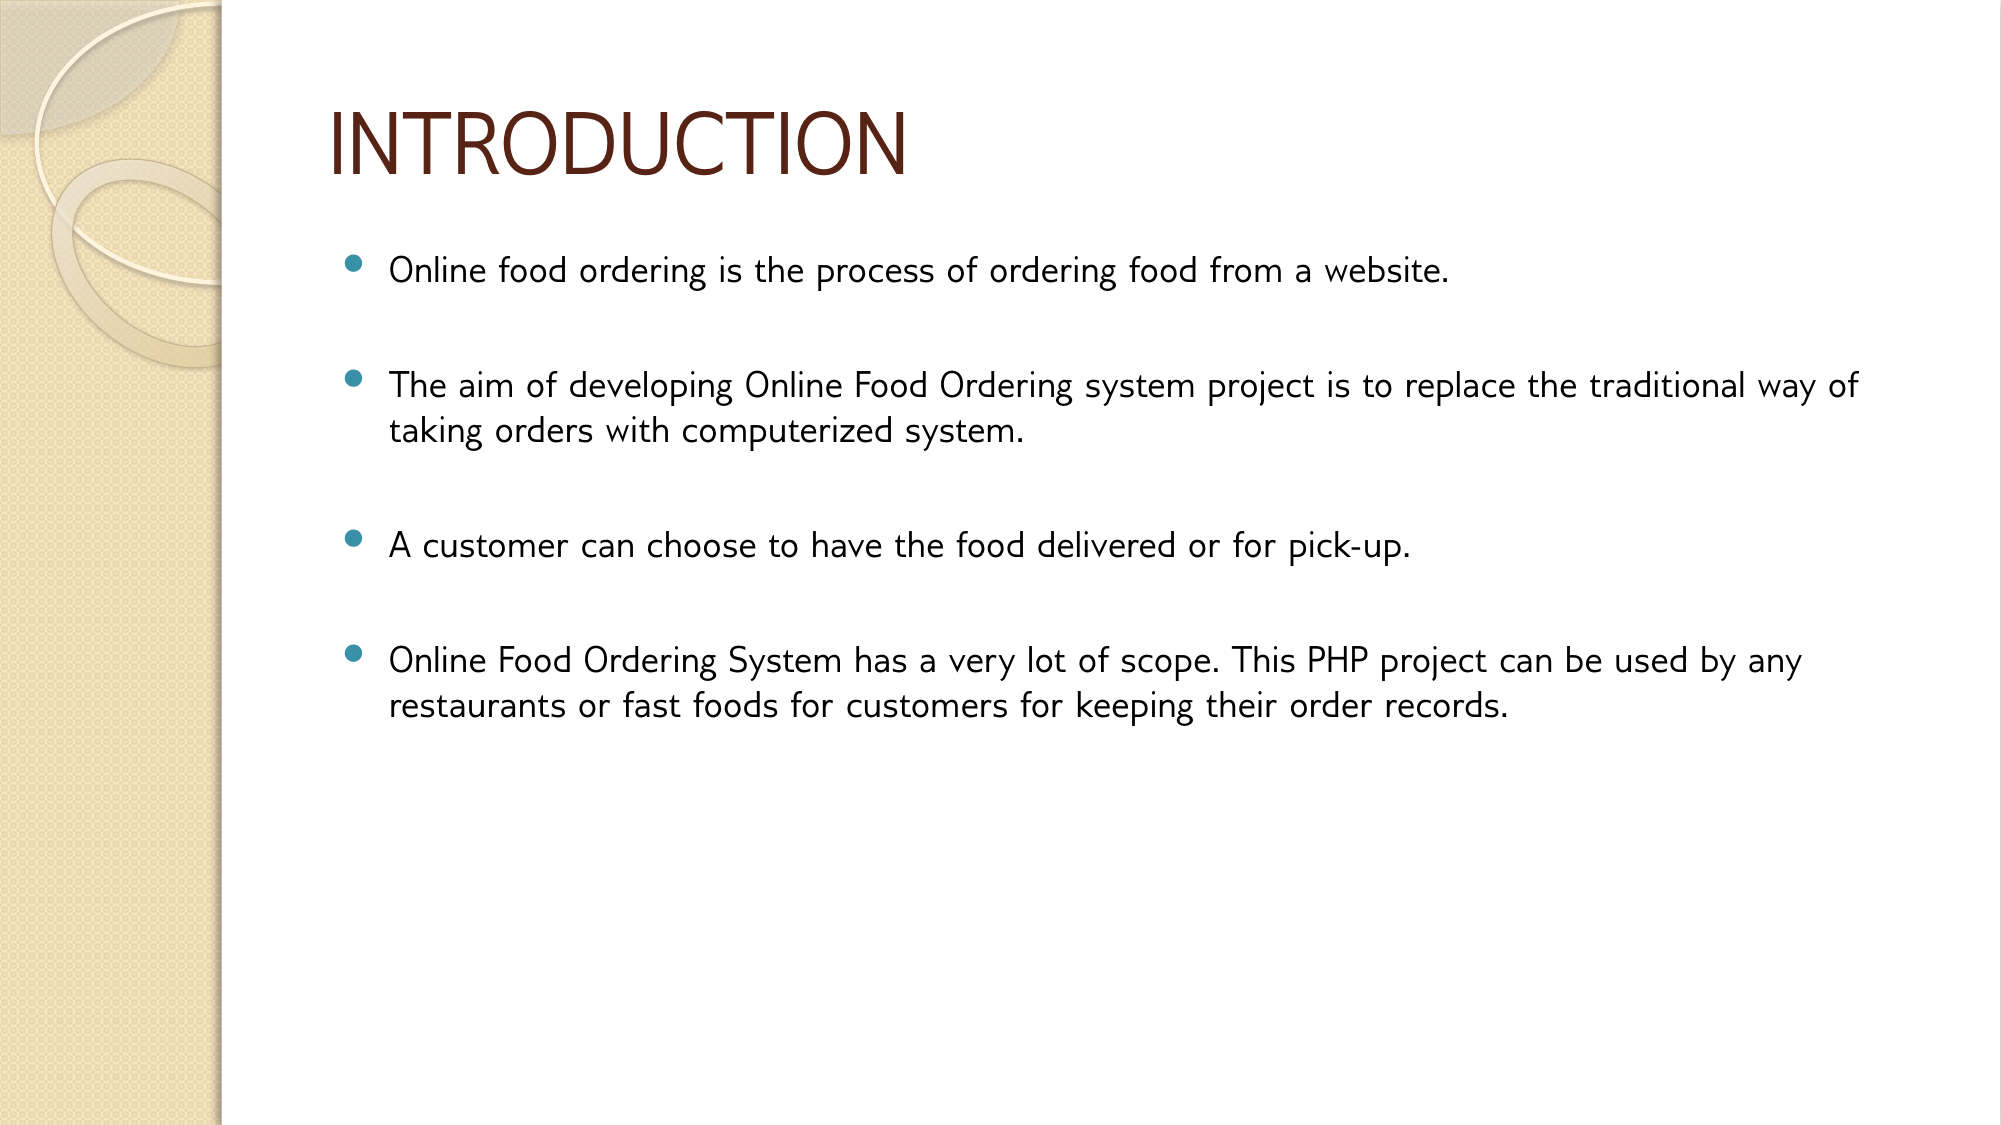

# INTRODUCTION
Online food ordering is the process of ordering food from a website.

The aim of developing Online Food Ordering system project is to replace the traditional way of taking orders with computerized system.

A customer can choose to have the food delivered or for pick-up.

Online Food Ordering System has a very lot of scope. This PHP project can be used by any restaurants or fast foods for customers for keeping their order records.